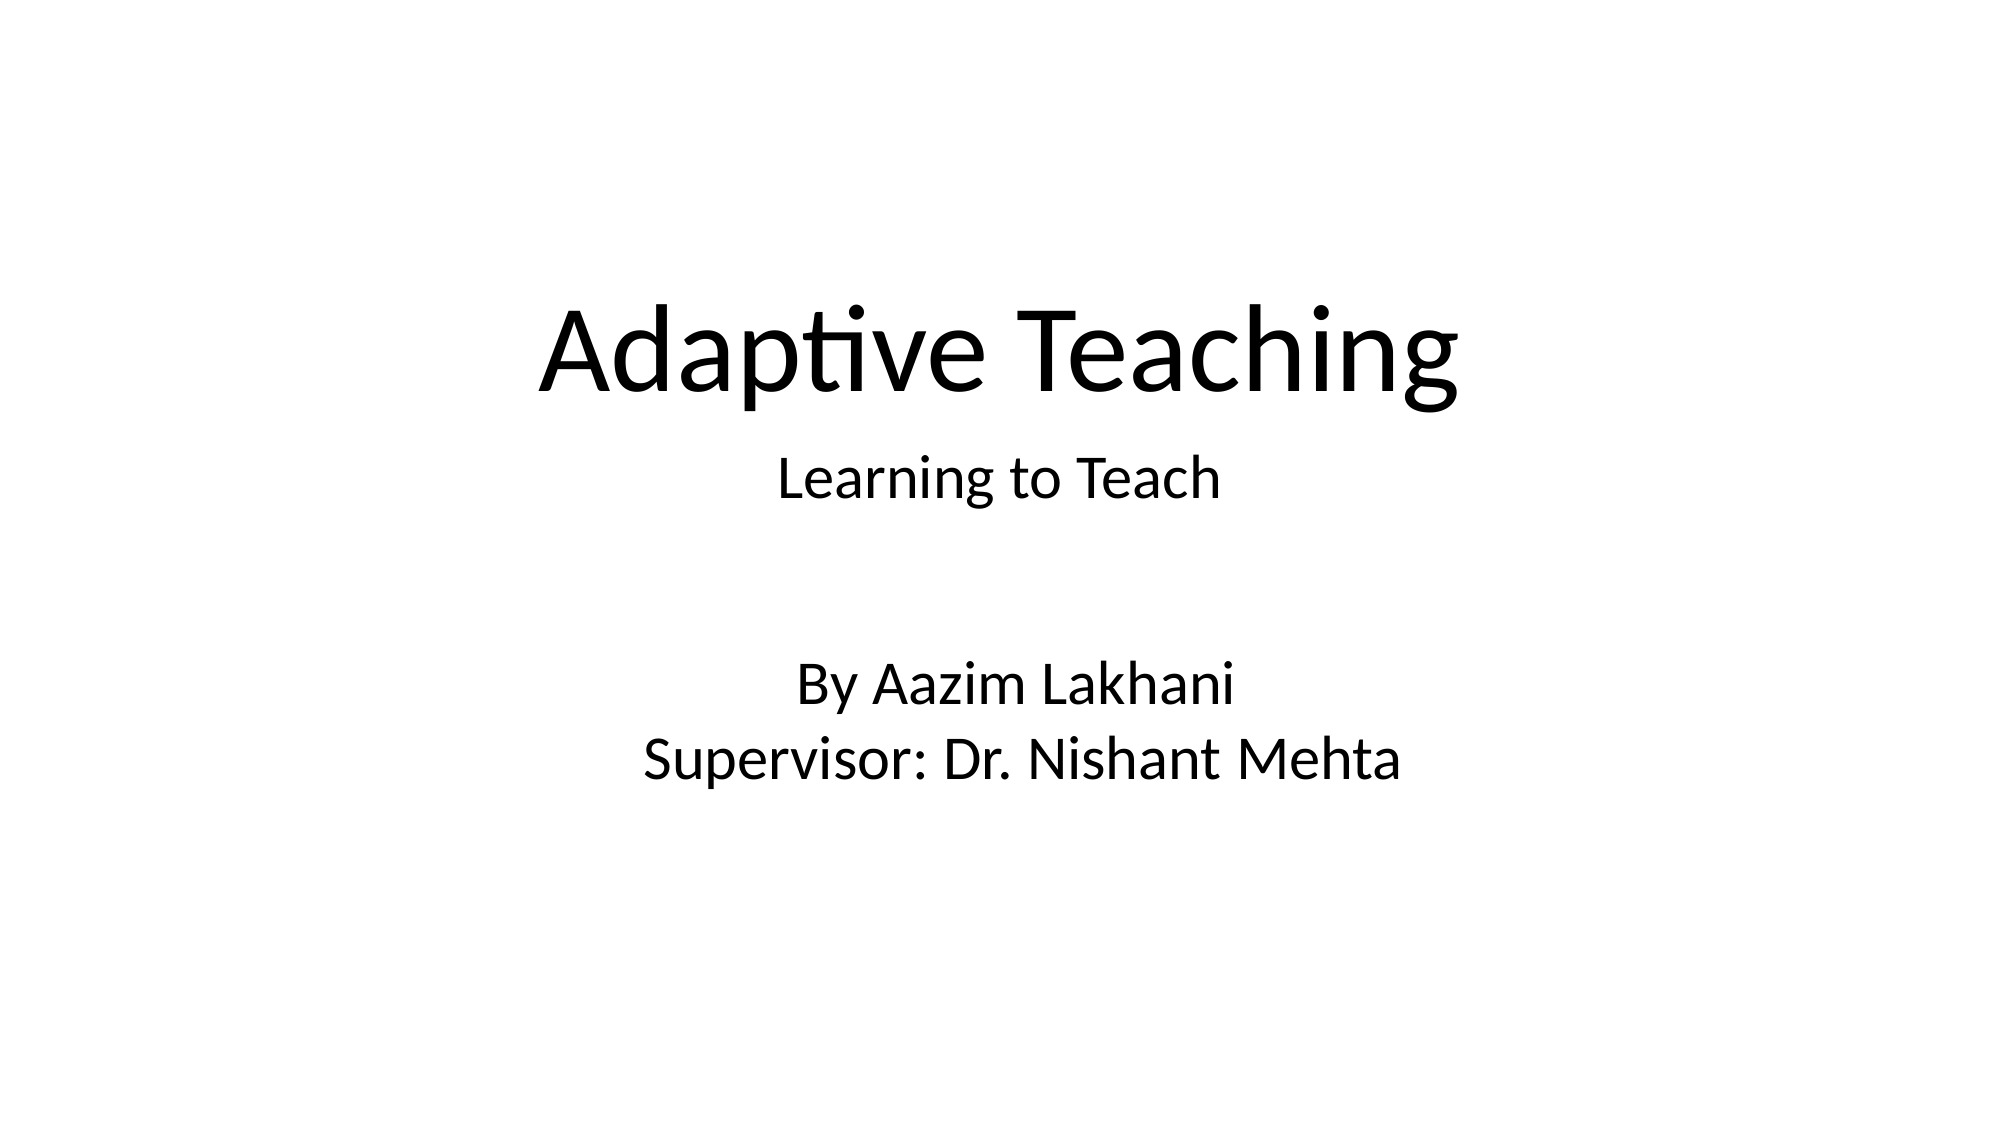

# Adaptive Teaching
Learning to Teach
By Aazim Lakhani
Supervisor: Dr. Nishant Mehta